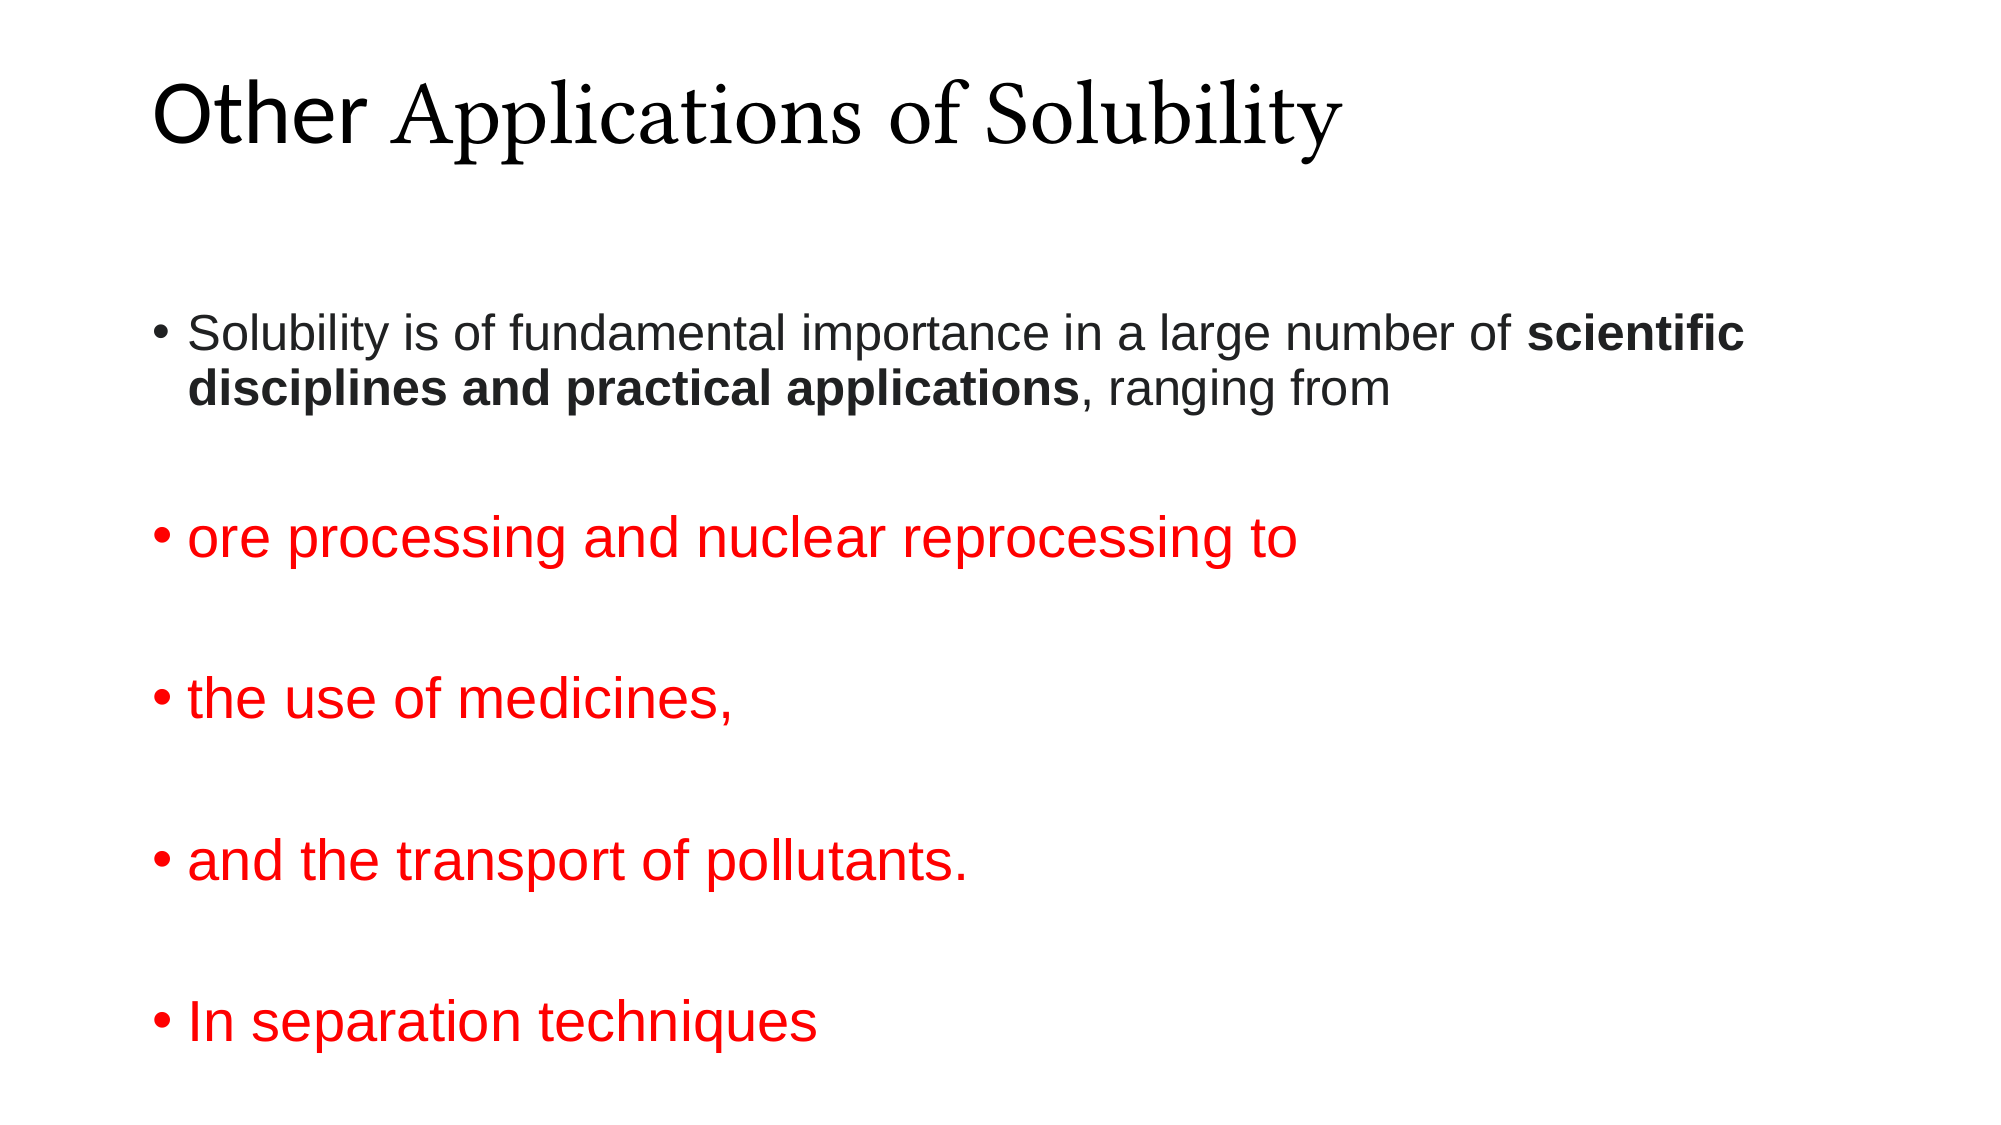

# Other Applications of Solubility
Solubility is of fundamental importance in a large number of scientific disciplines and practical applications, ranging from

ore processing and nuclear reprocessing to

the use of medicines,

and the transport of pollutants.

In separation techniques